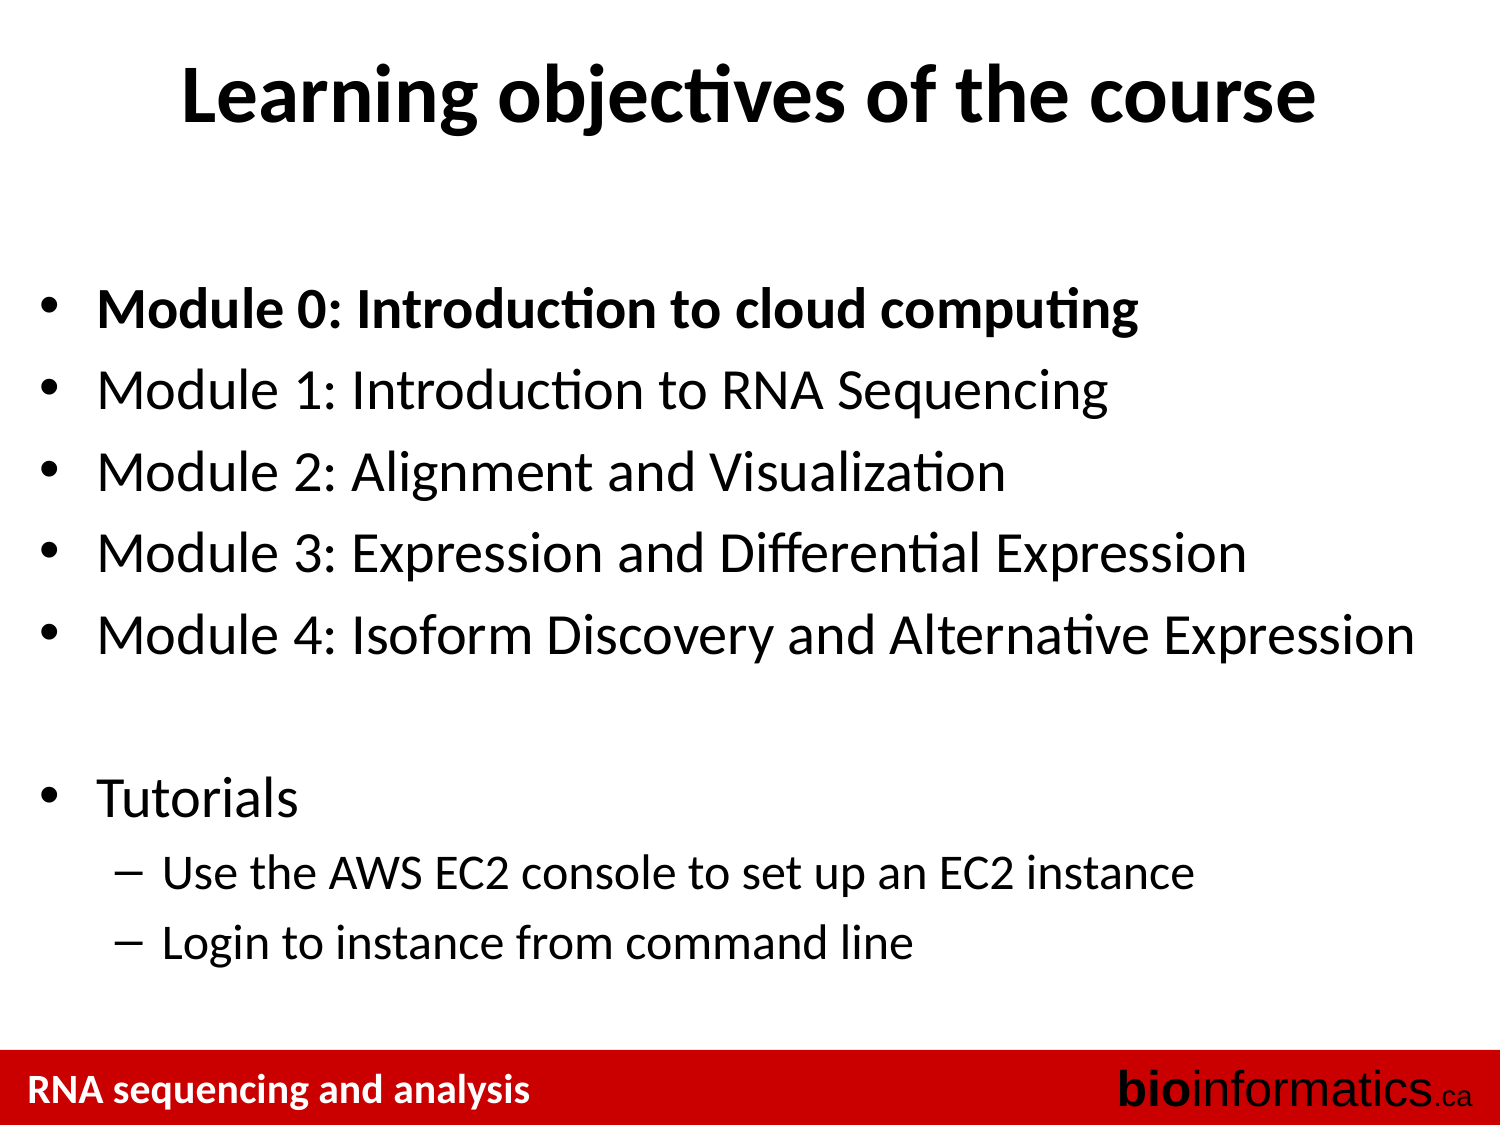

# Learning objectives of the course
Module 0: Introduction to cloud computing
Module 1: Introduction to RNA Sequencing
Module 2: Alignment and Visualization
Module 3: Expression and Differential Expression
Module 4: Isoform Discovery and Alternative Expression

Tutorials
Use the AWS EC2 console to set up an EC2 instance
Login to instance from command line